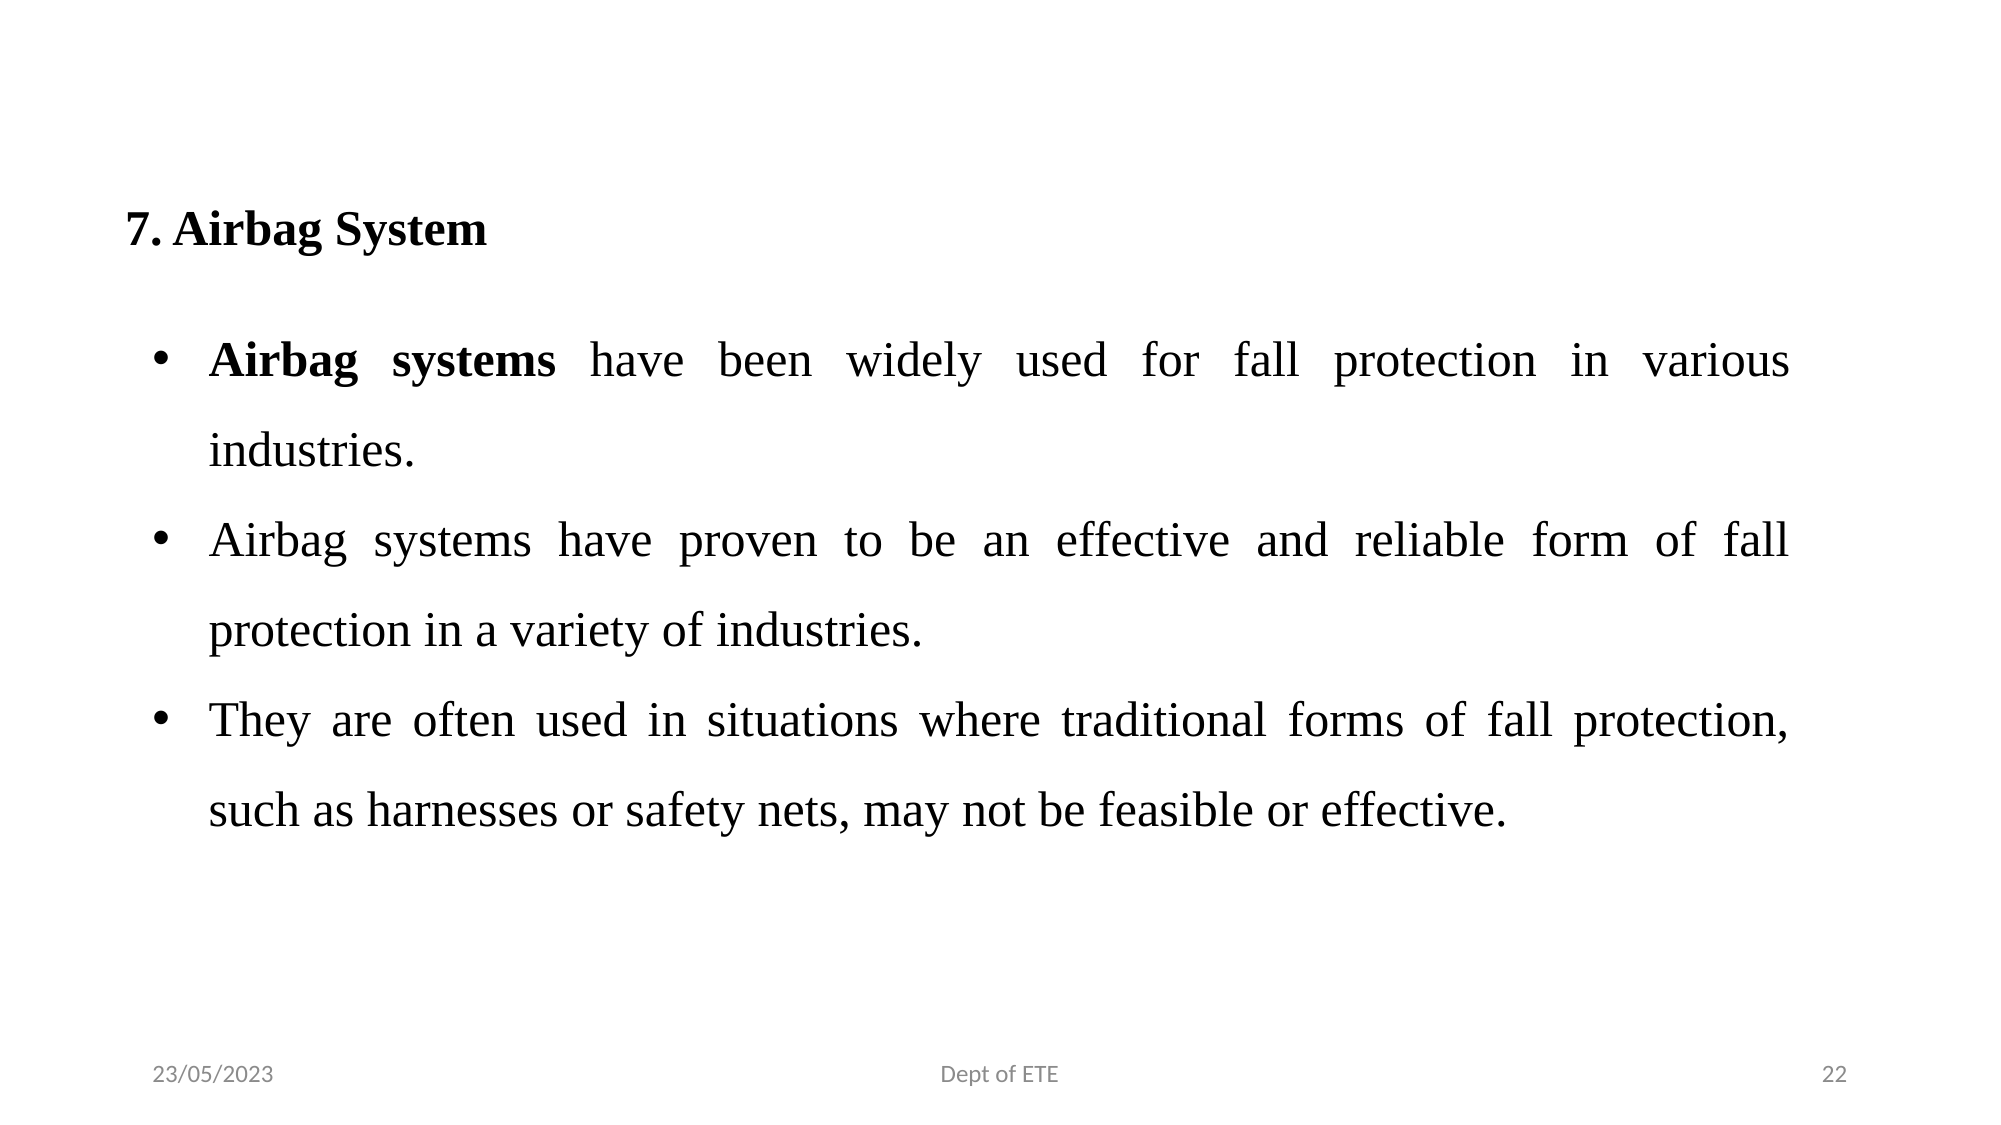

7. Airbag System
Airbag systems have been widely used for fall protection in various industries.
Airbag systems have proven to be an effective and reliable form of fall protection in a variety of industries.
They are often used in situations where traditional forms of fall protection, such as harnesses or safety nets, may not be feasible or effective.
23/05/2023
Dept of ETE
22